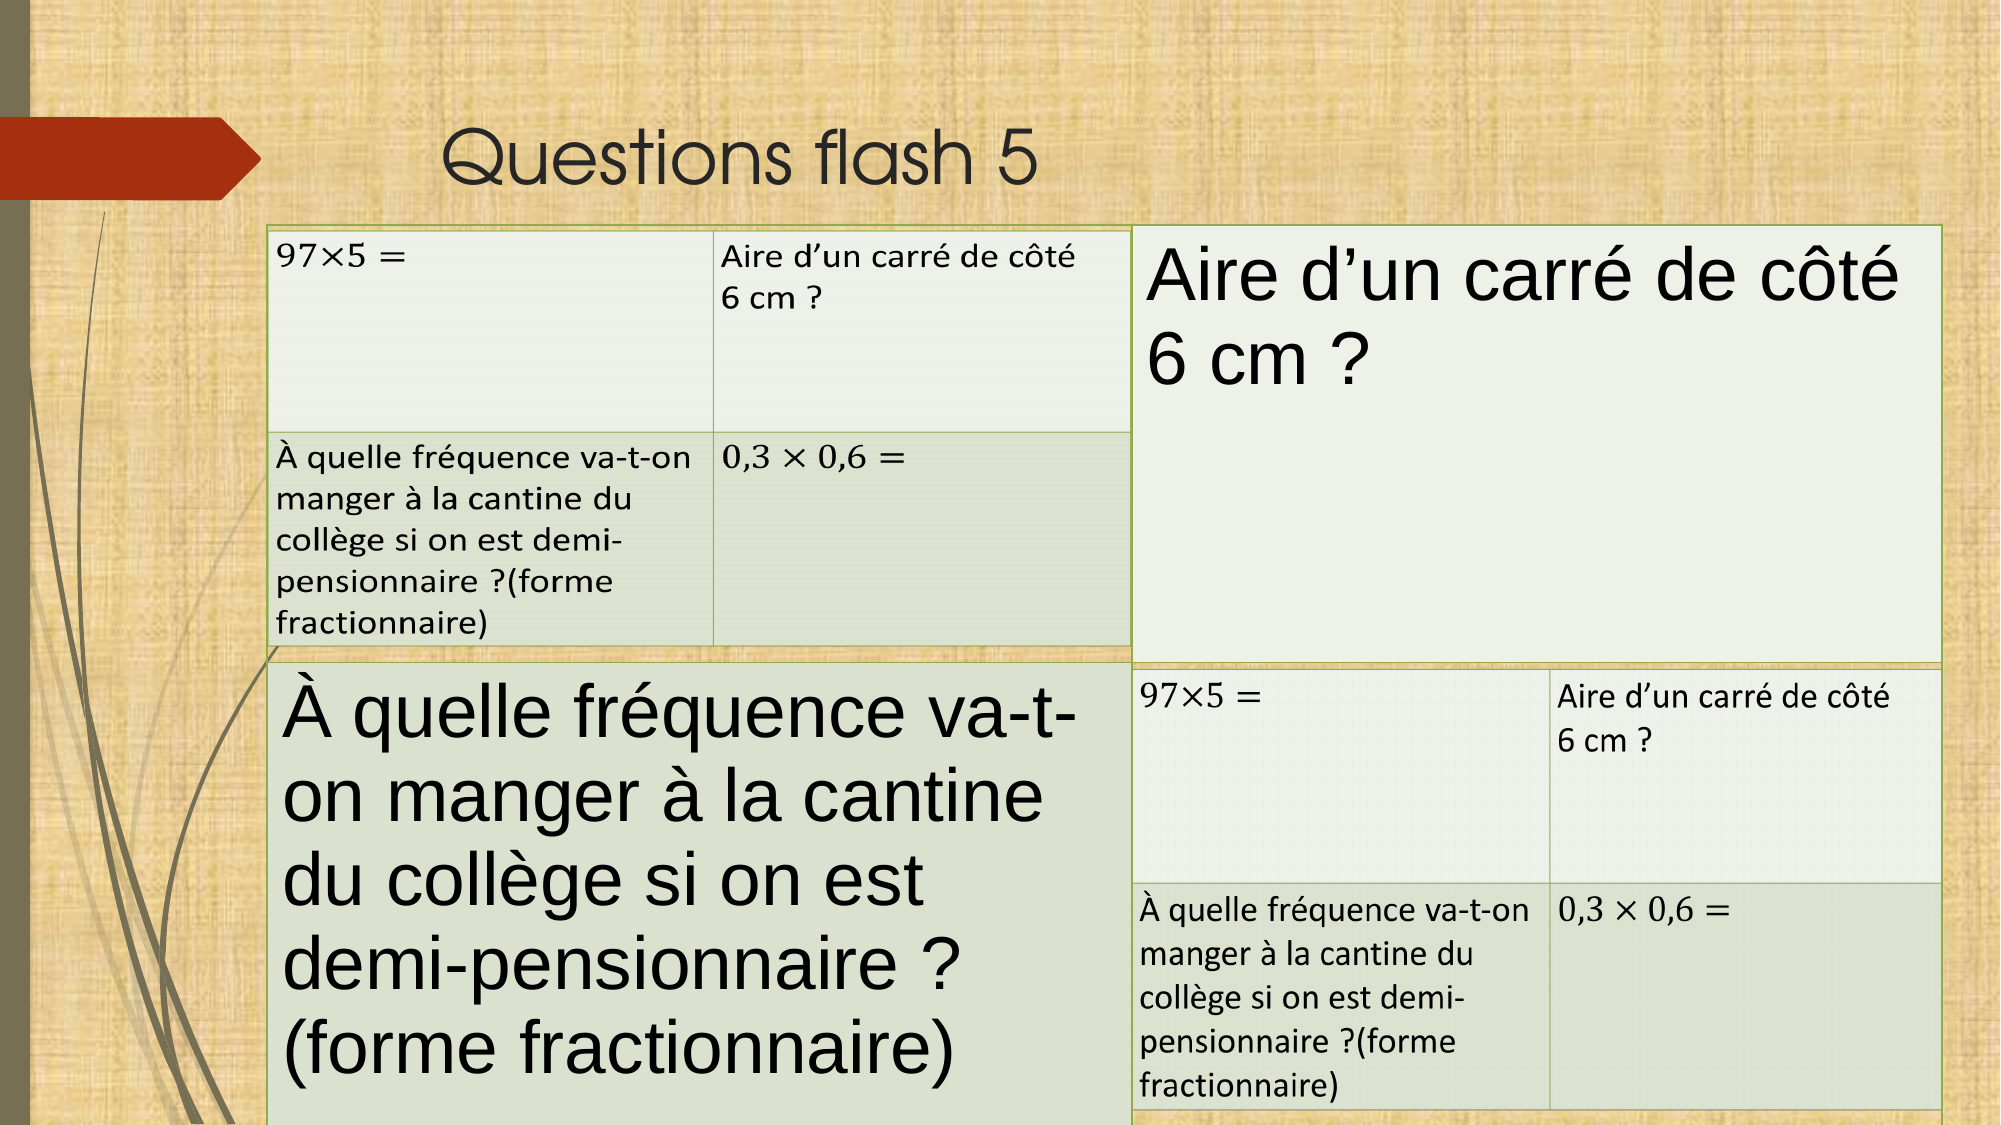

# Questions flash 5
|  | Aire d’un carré de côté 6 cm ? |
| --- | --- |
| À quelle fréquence va-t-on manger à la cantine du collège si on est demi-pensionnaire ?(forme fractionnaire) |  |